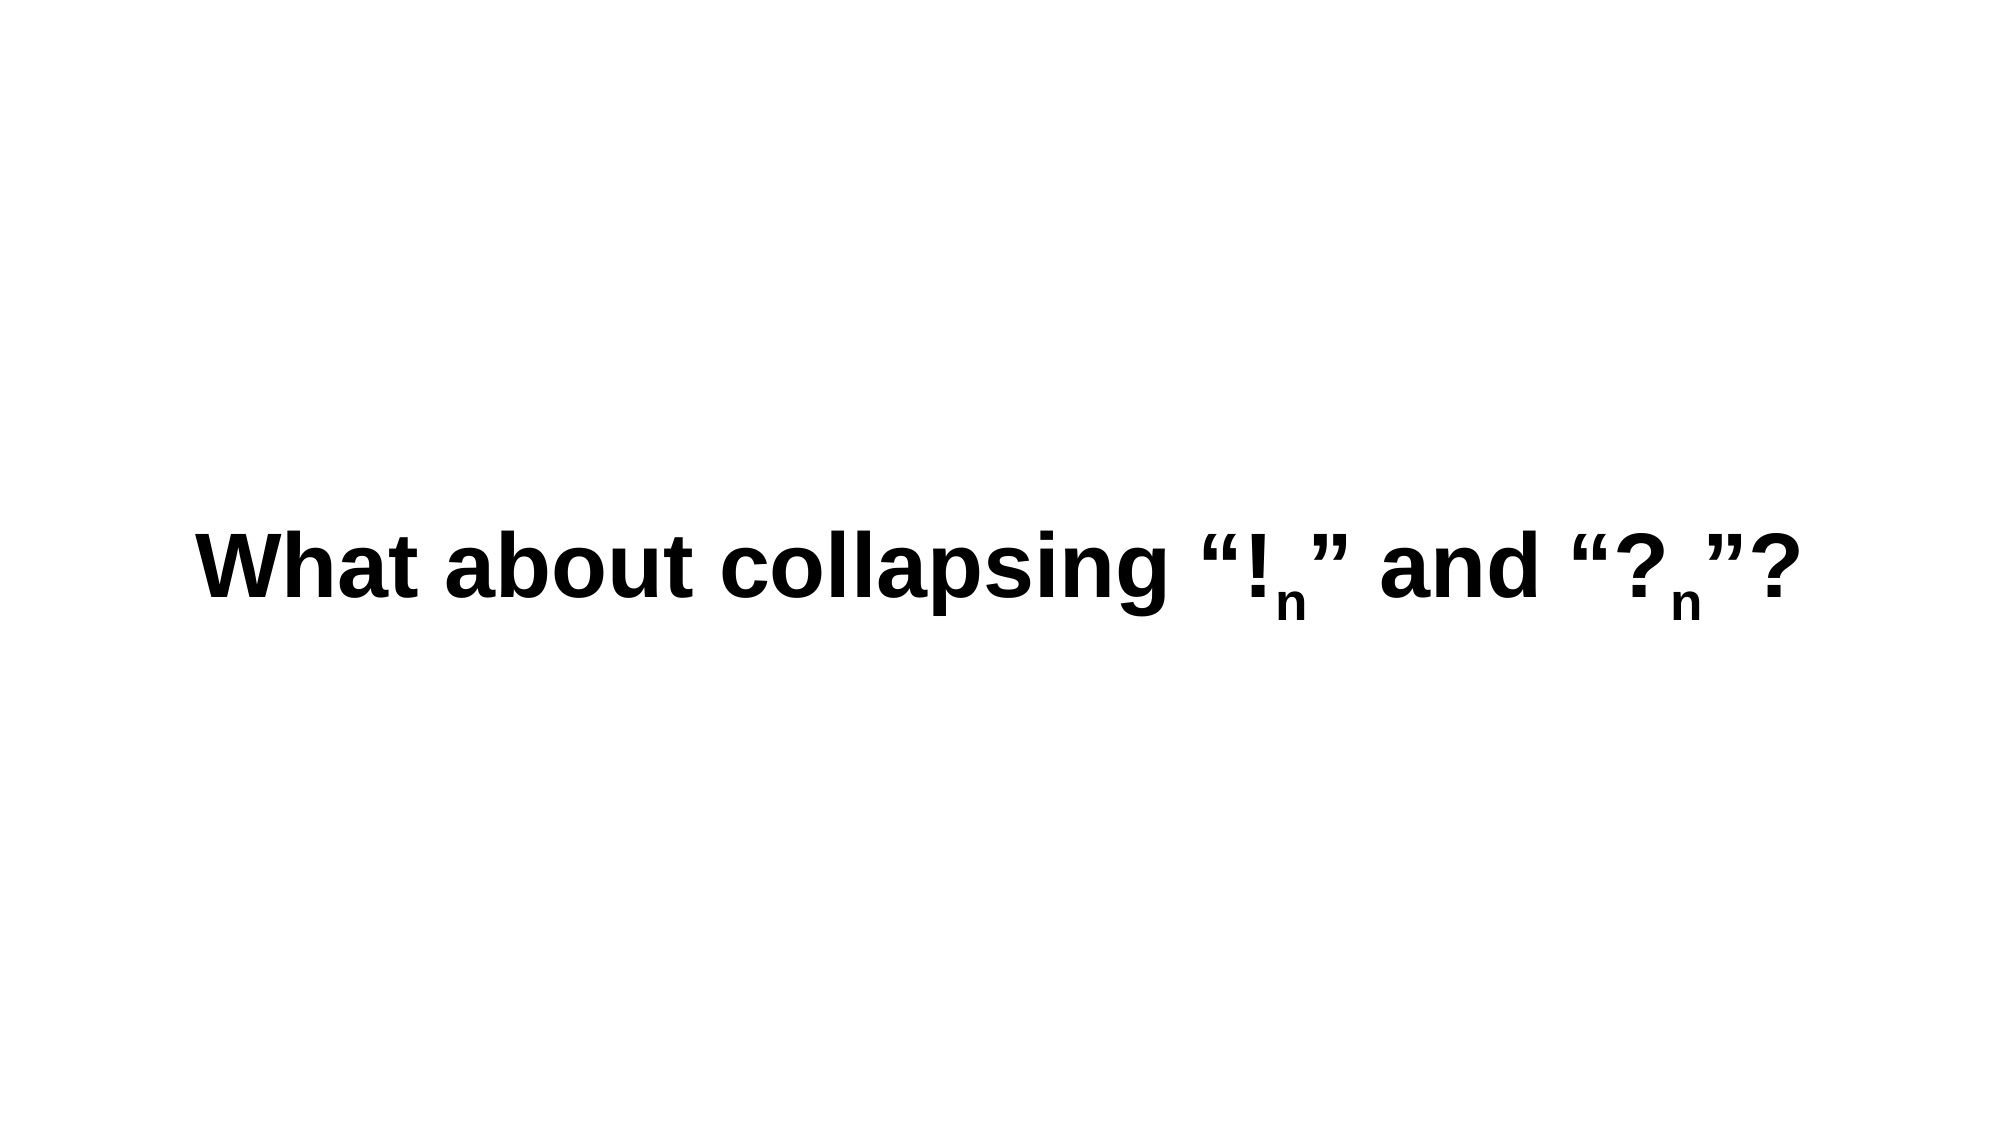

# What about collapsing “!n” and “?n”?